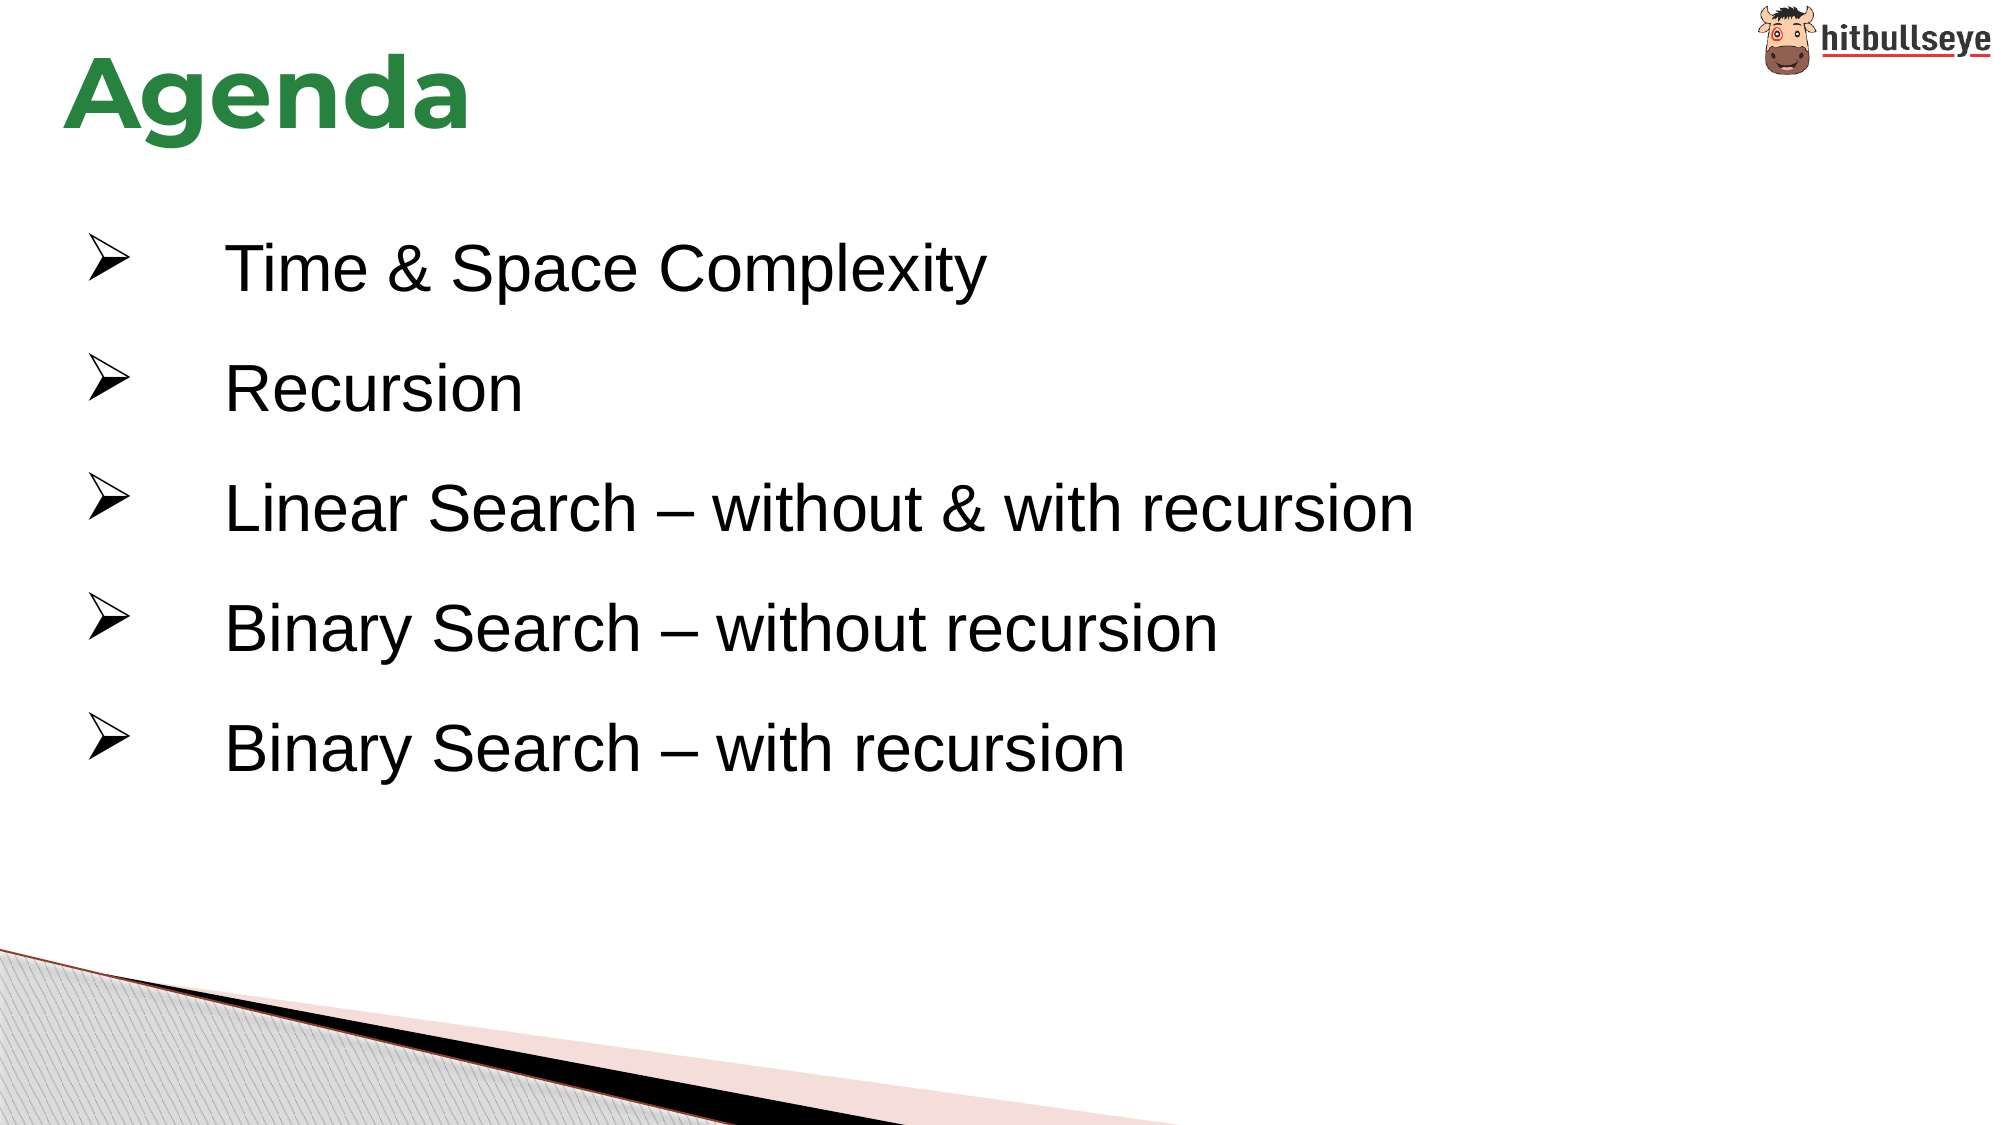

Agenda
Time & Space Complexity
Recursion
Linear Search – without & with recursion
Binary Search – without recursion
Binary Search – with recursion